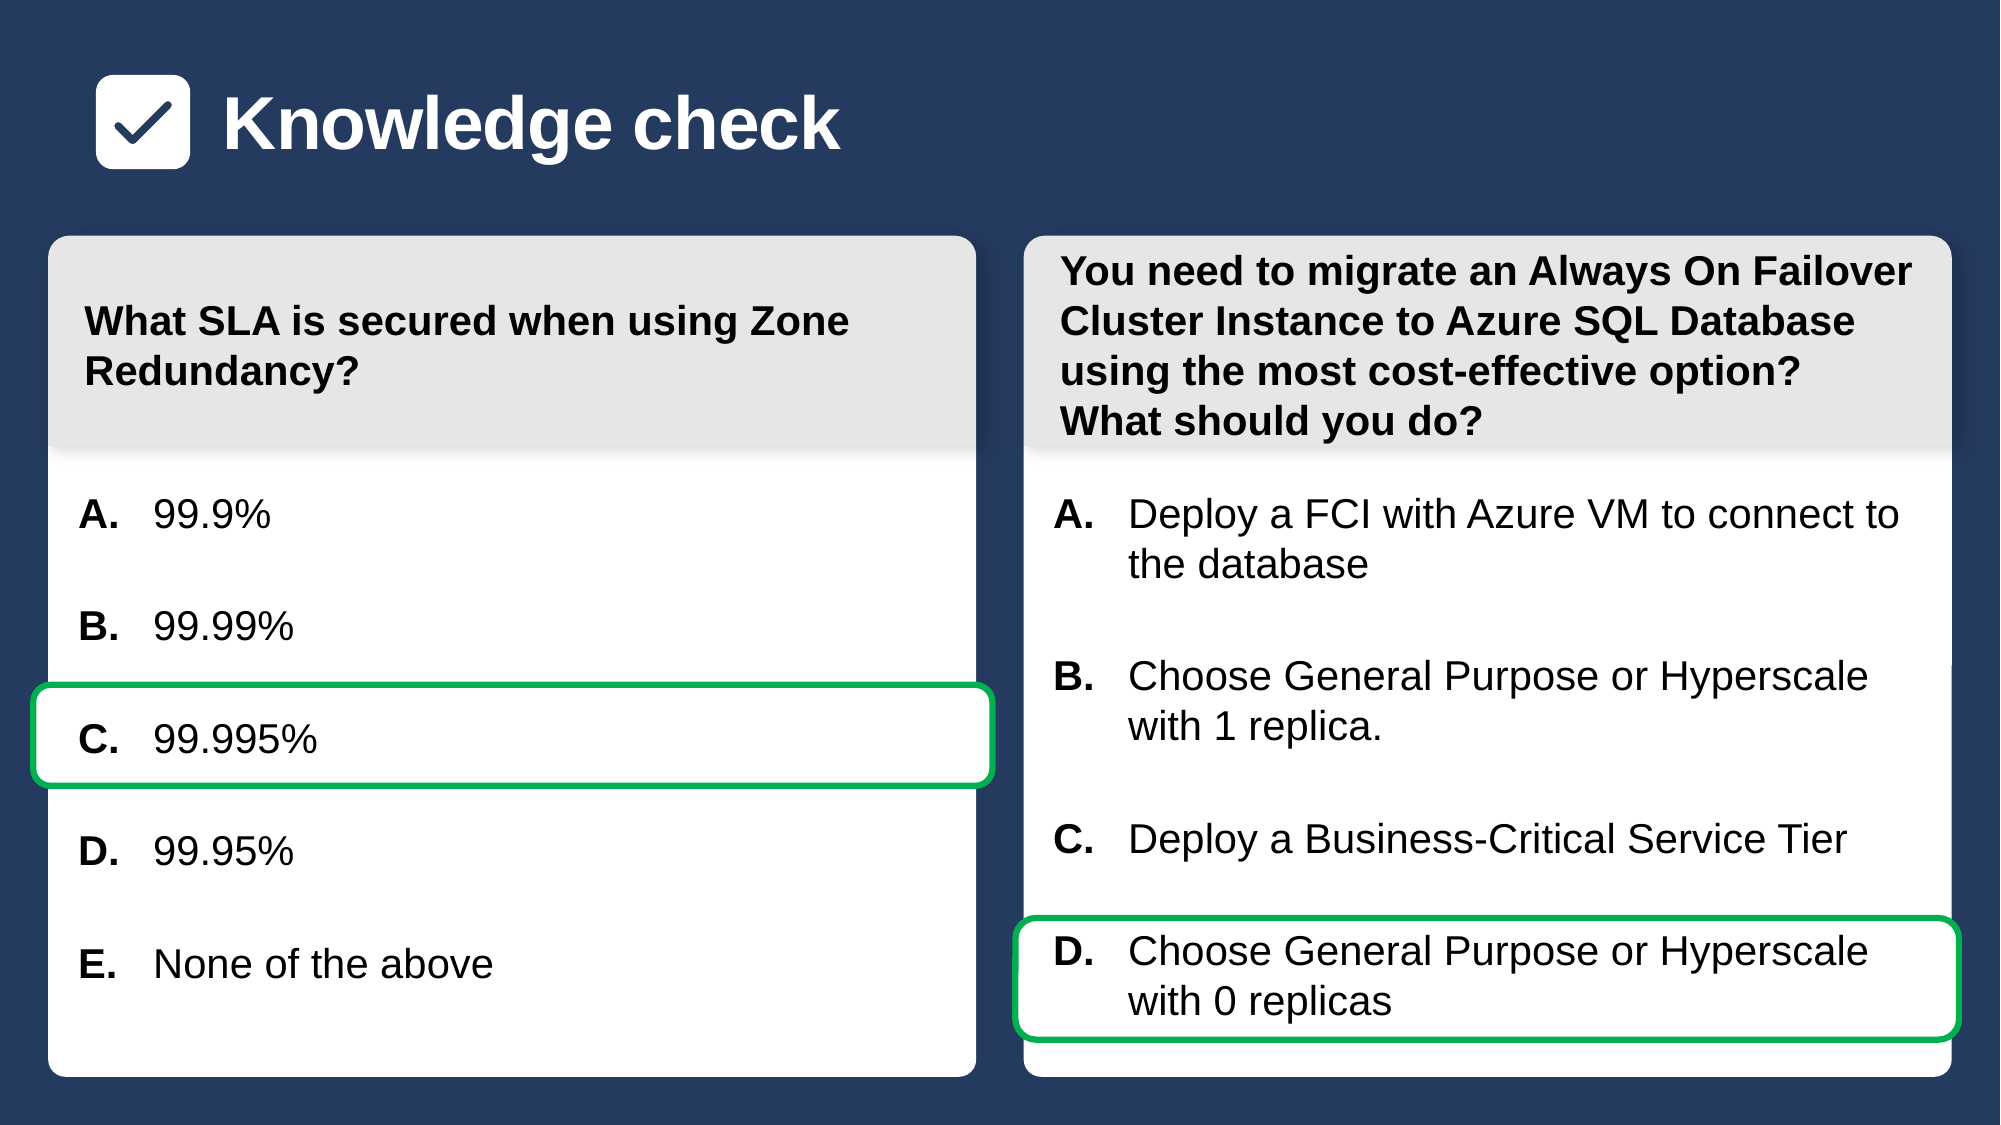

# Knowledge check
What SLA is secured when using Zone Redundancy?
You need to migrate an Always On Failover Cluster Instance to Azure SQL Database using the most cost-effective option? What should you do?

​99.9%
​99.99%
​99.995%
​99.95%
​None of the above
​Deploy a FCI with Azure VM to connect to the database
​Choose General Purpose or Hyperscale with 1 replica.
​Deploy a Business-Critical Service Tier
​Choose General Purpose or Hyperscale with 0 replicas